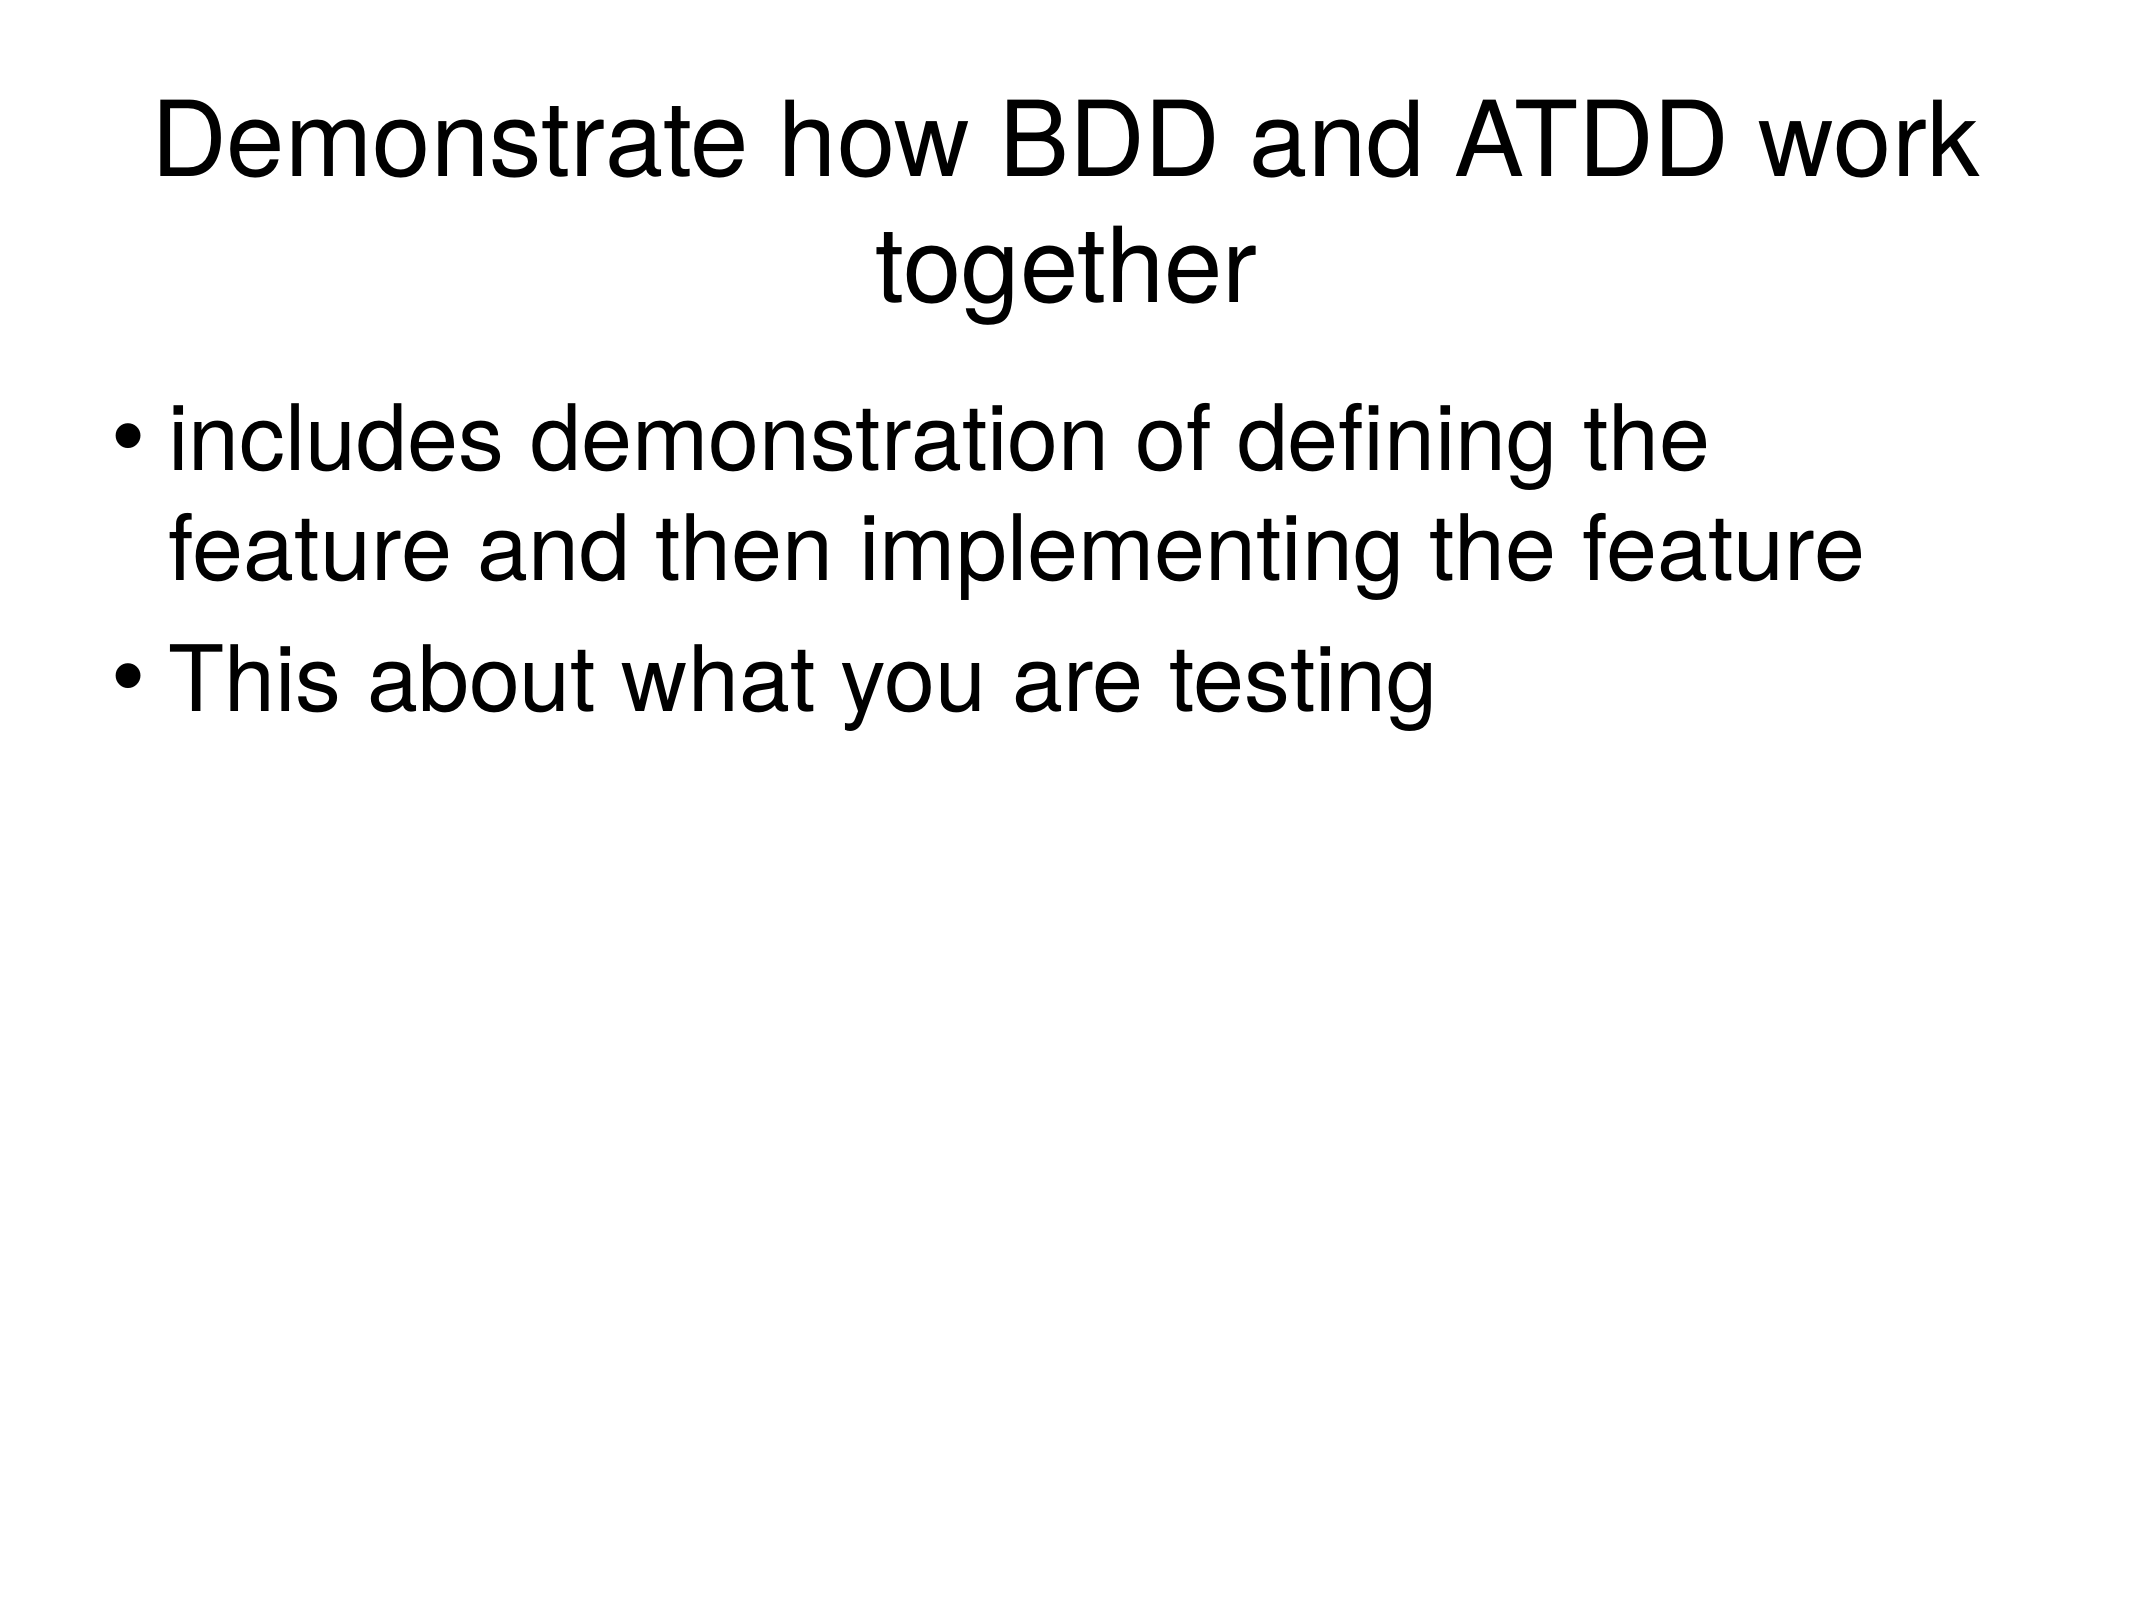

# Demonstrate how BDD and ATDD work together
includes demonstration of defining the feature and then implementing the feature
This about what you are testing
28